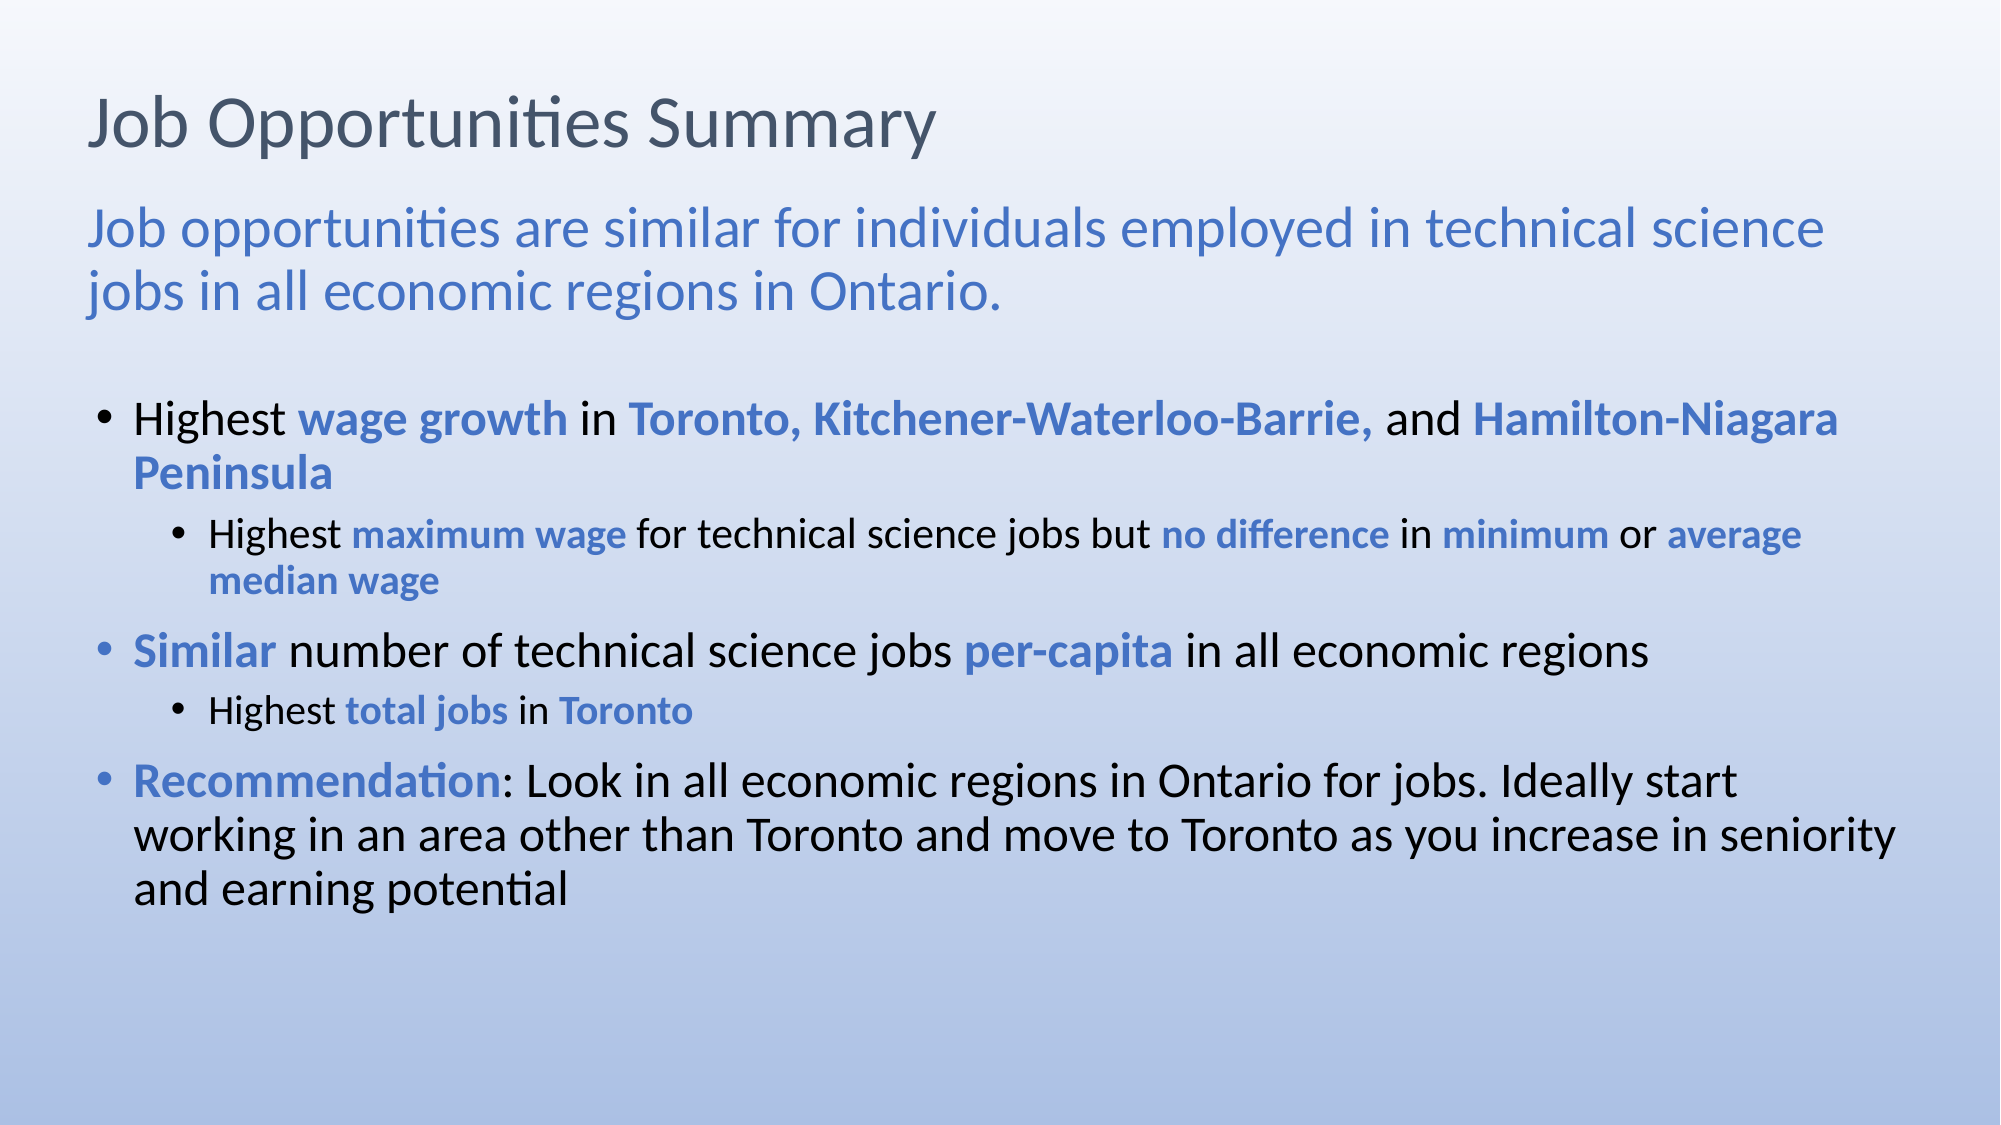

# Job Opportunities Summary
Job opportunities are similar for individuals employed in technical science jobs in all economic regions in Ontario.
Highest wage growth in Toronto, Kitchener-Waterloo-Barrie, and Hamilton-Niagara Peninsula
Highest maximum wage for technical science jobs but no difference in minimum or average median wage
Similar number of technical science jobs per-capita in all economic regions
Highest total jobs in Toronto
Recommendation: Look in all economic regions in Ontario for jobs. Ideally start working in an area other than Toronto and move to Toronto as you increase in seniority and earning potential